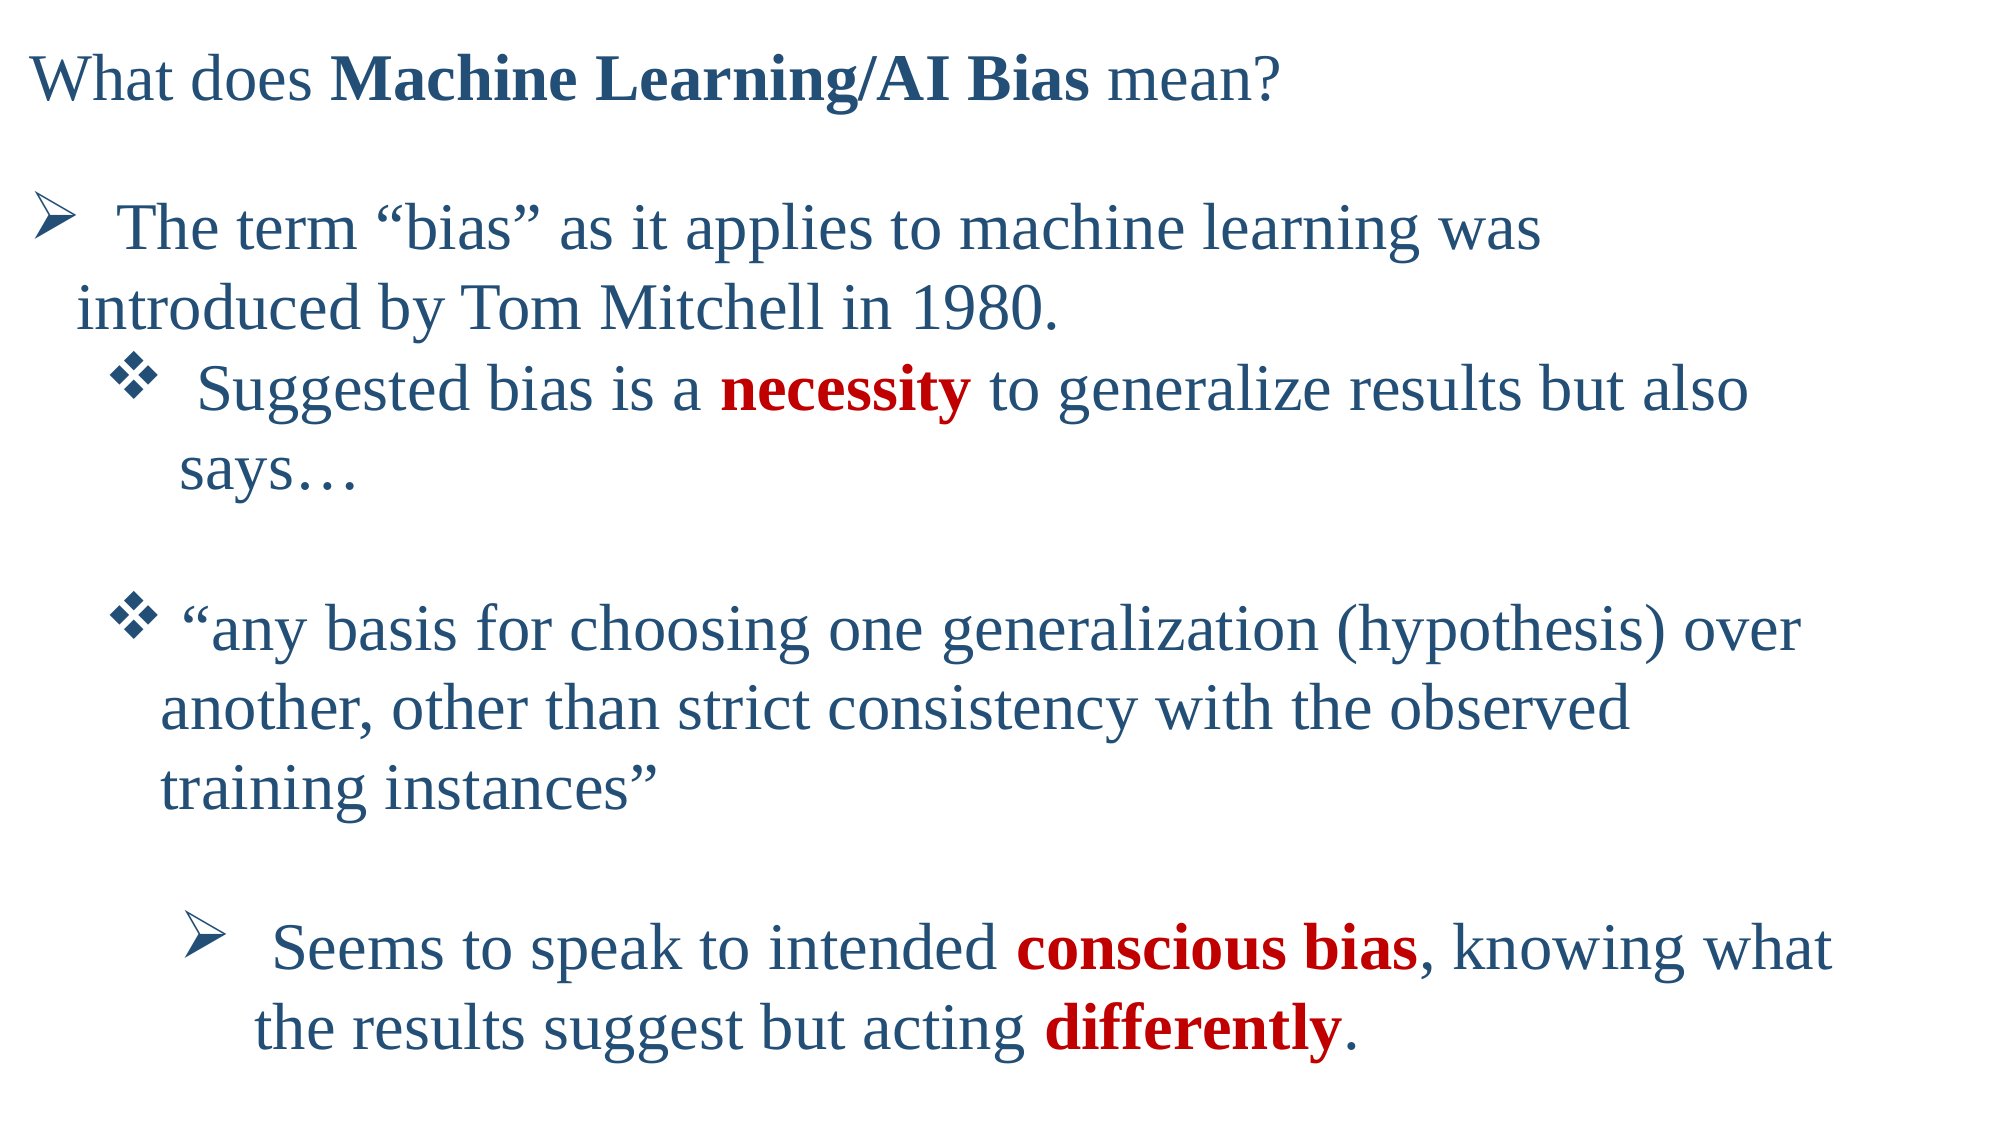

What does Machine Learning/AI Bias mean?

  The term “bias” as it applies to machine learning was introduced by Tom Mitchell in 1980.
 Suggested bias is a necessity to generalize results but also says…

 “any basis for choosing one generalization (hypothesis) over another, other than strict consistency with the observed training instances”

 Seems to speak to intended conscious bias, knowing what the results suggest but acting differently.